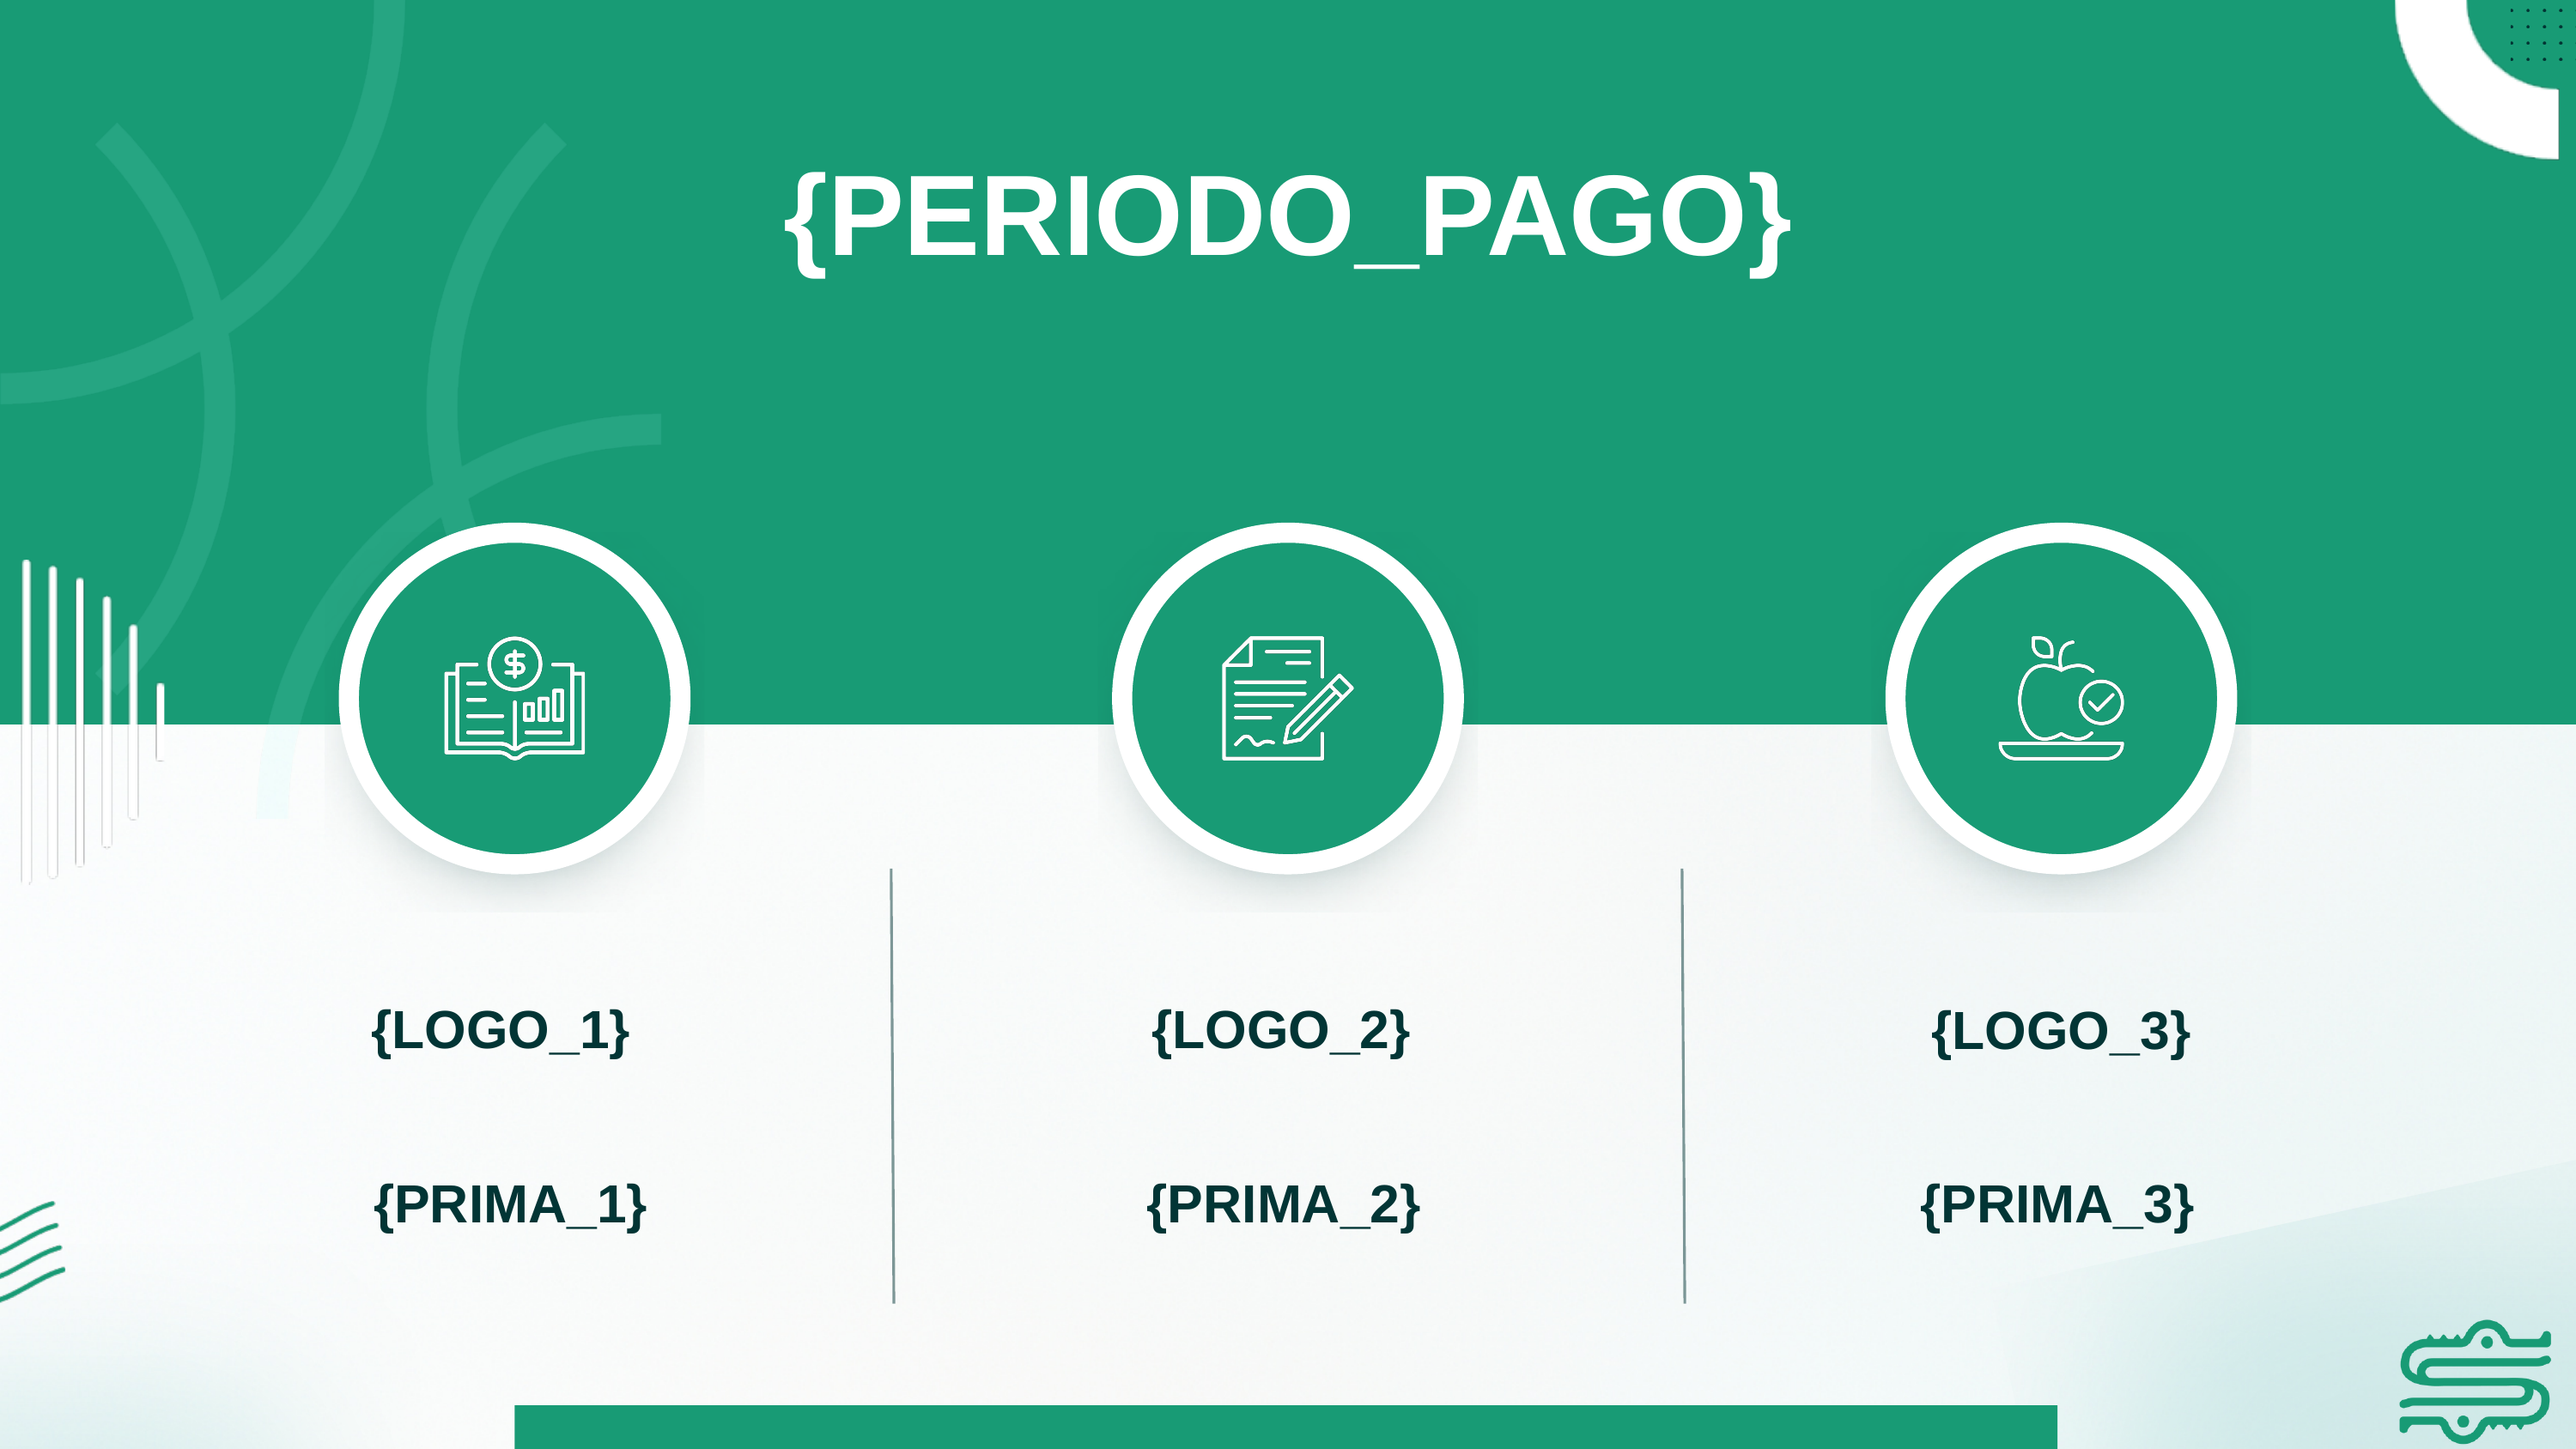

{PERIODO_PAGO}

{LOGO_1}
{LOGO_2}
{LOGO_3}
{PRIMA_1}
{PRIMA_2}
{PRIMA_3}